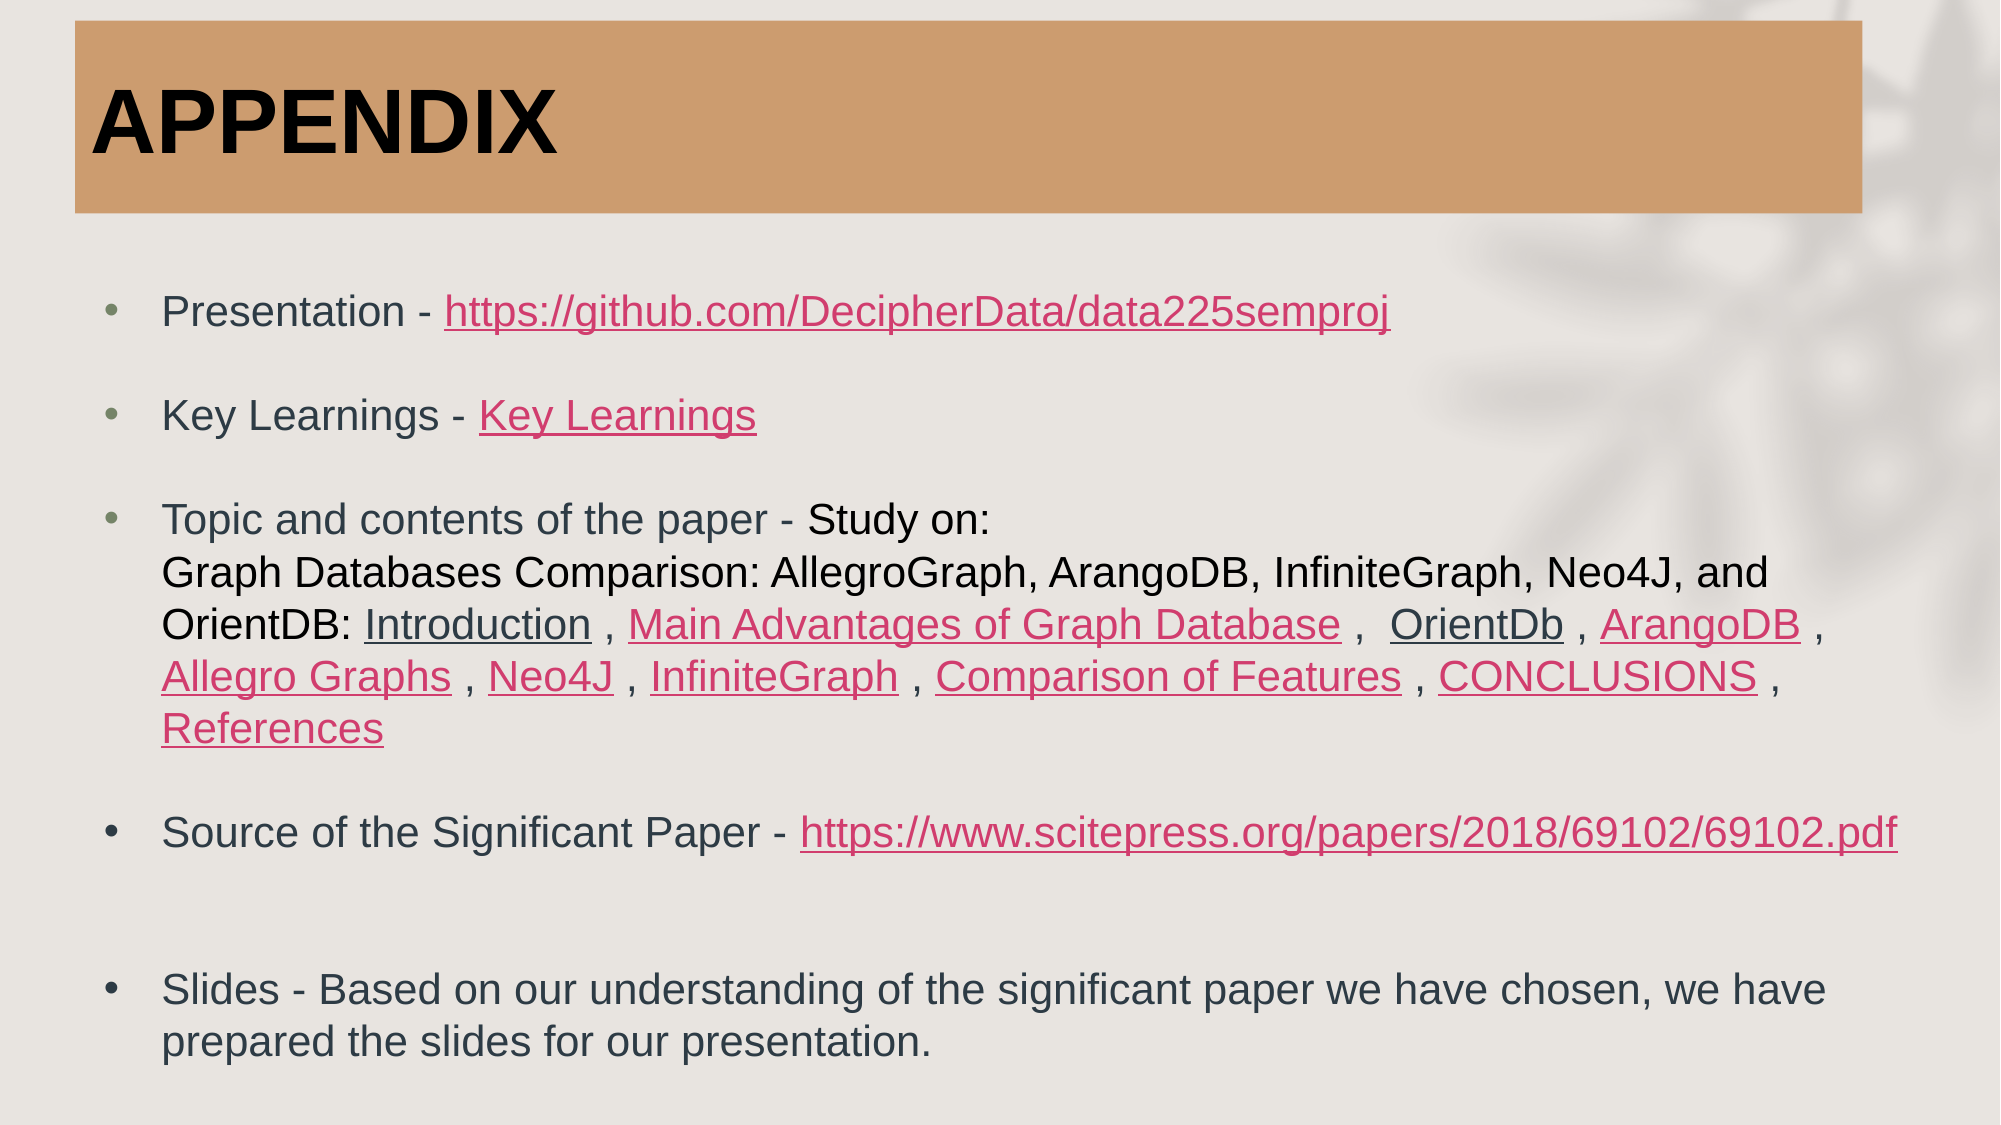

# APPENDIX
Presentation - https://github.com/DecipherData/data225semproj

Key Learnings - Key Learnings

Topic and contents of the paper - Study on:
Graph Databases Comparison: AllegroGraph, ArangoDB, InfiniteGraph, Neo4J, and OrientDB: Introduction , Main Advantages of Graph Database ,  OrientDb , ArangoDB , Allegro Graphs , Neo4J , InfiniteGraph , Comparison of Features , CONCLUSIONS , References

Source of the Significant Paper - https://www.scitepress.org/papers/2018/69102/69102.pdf

Slides - Based on our understanding of the significant paper we have chosen, we have prepared the slides for our presentation.